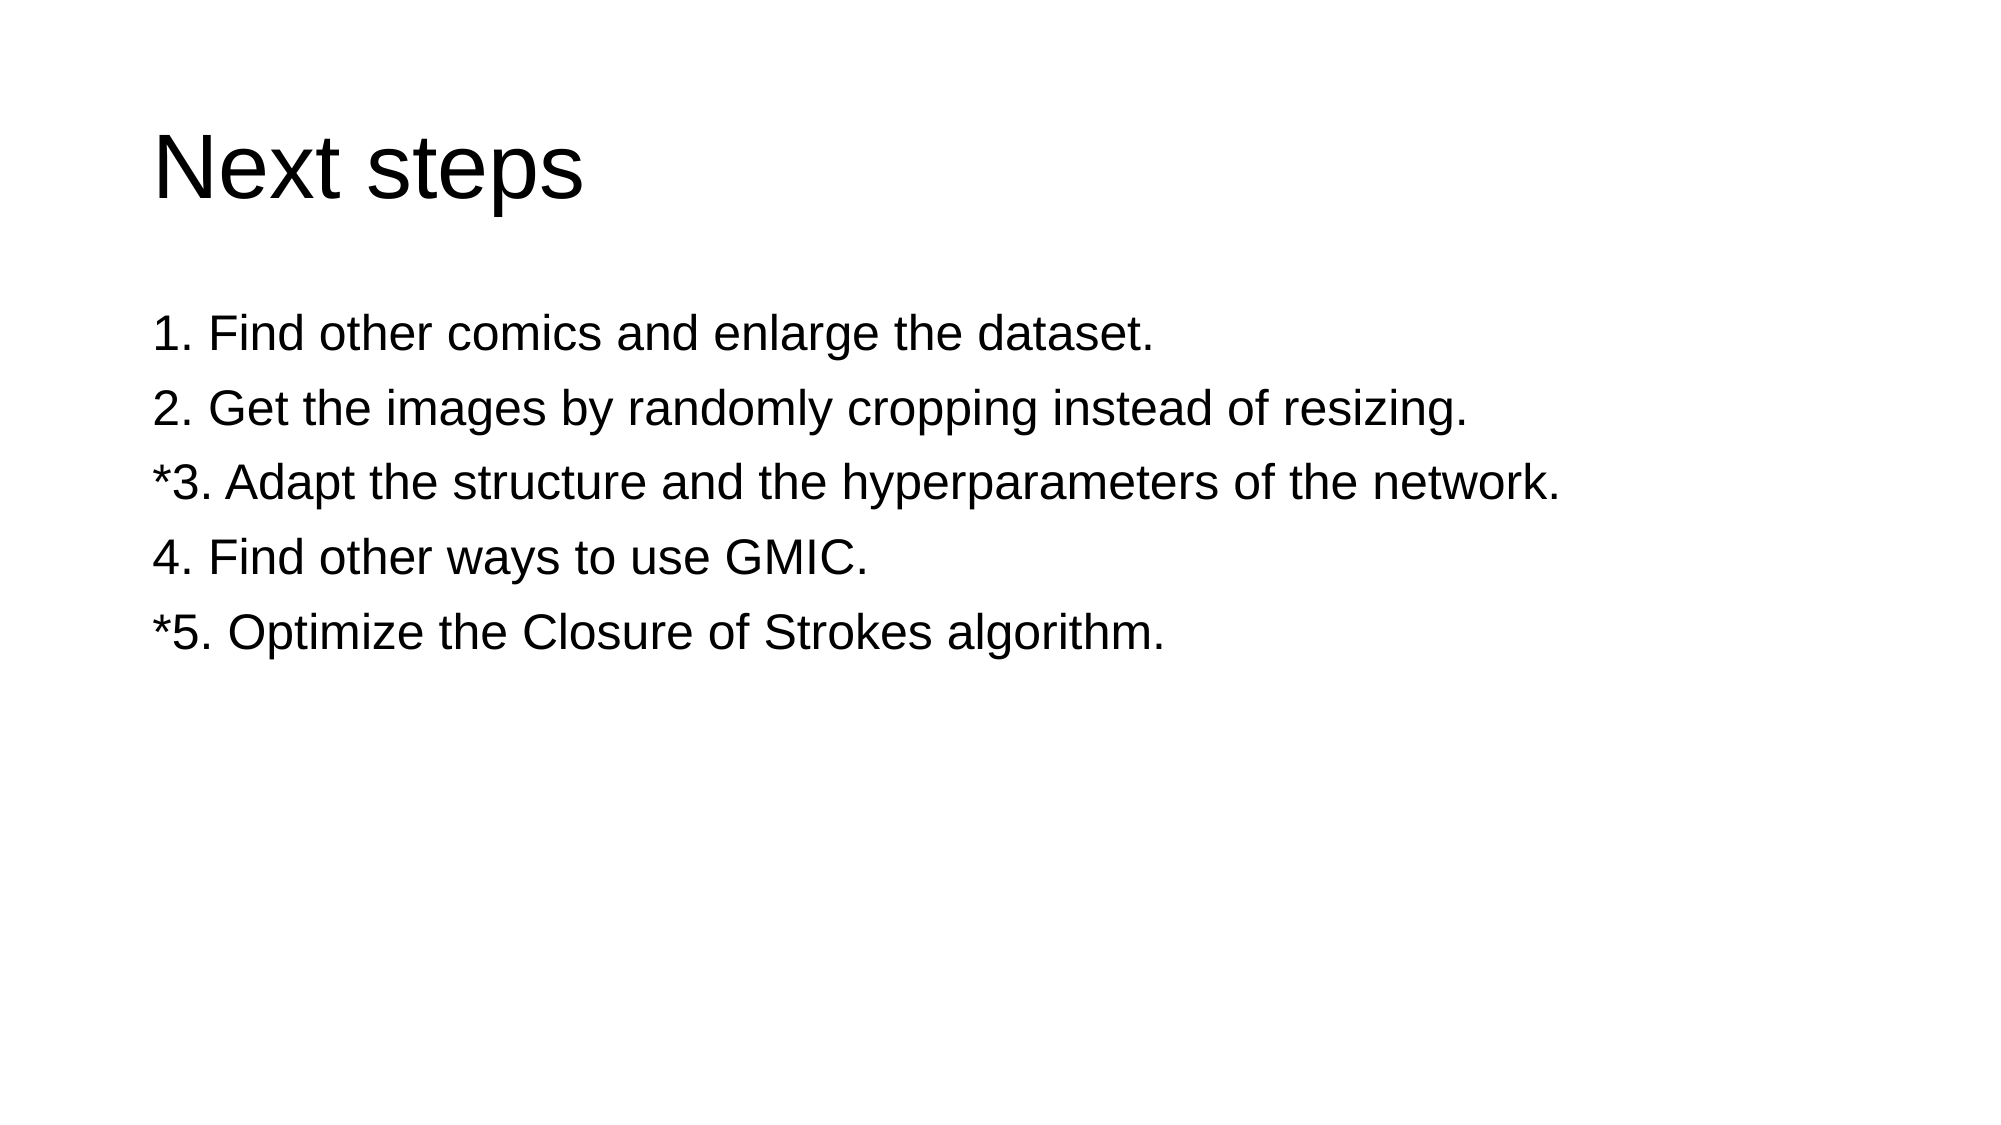

# Next steps
1. Find other comics and enlarge the dataset.
2. Get the images by randomly cropping instead of resizing.
*3. Adapt the structure and the hyperparameters of the network.
4. Find other ways to use GMIC.
*5. Optimize the Closure of Strokes algorithm.